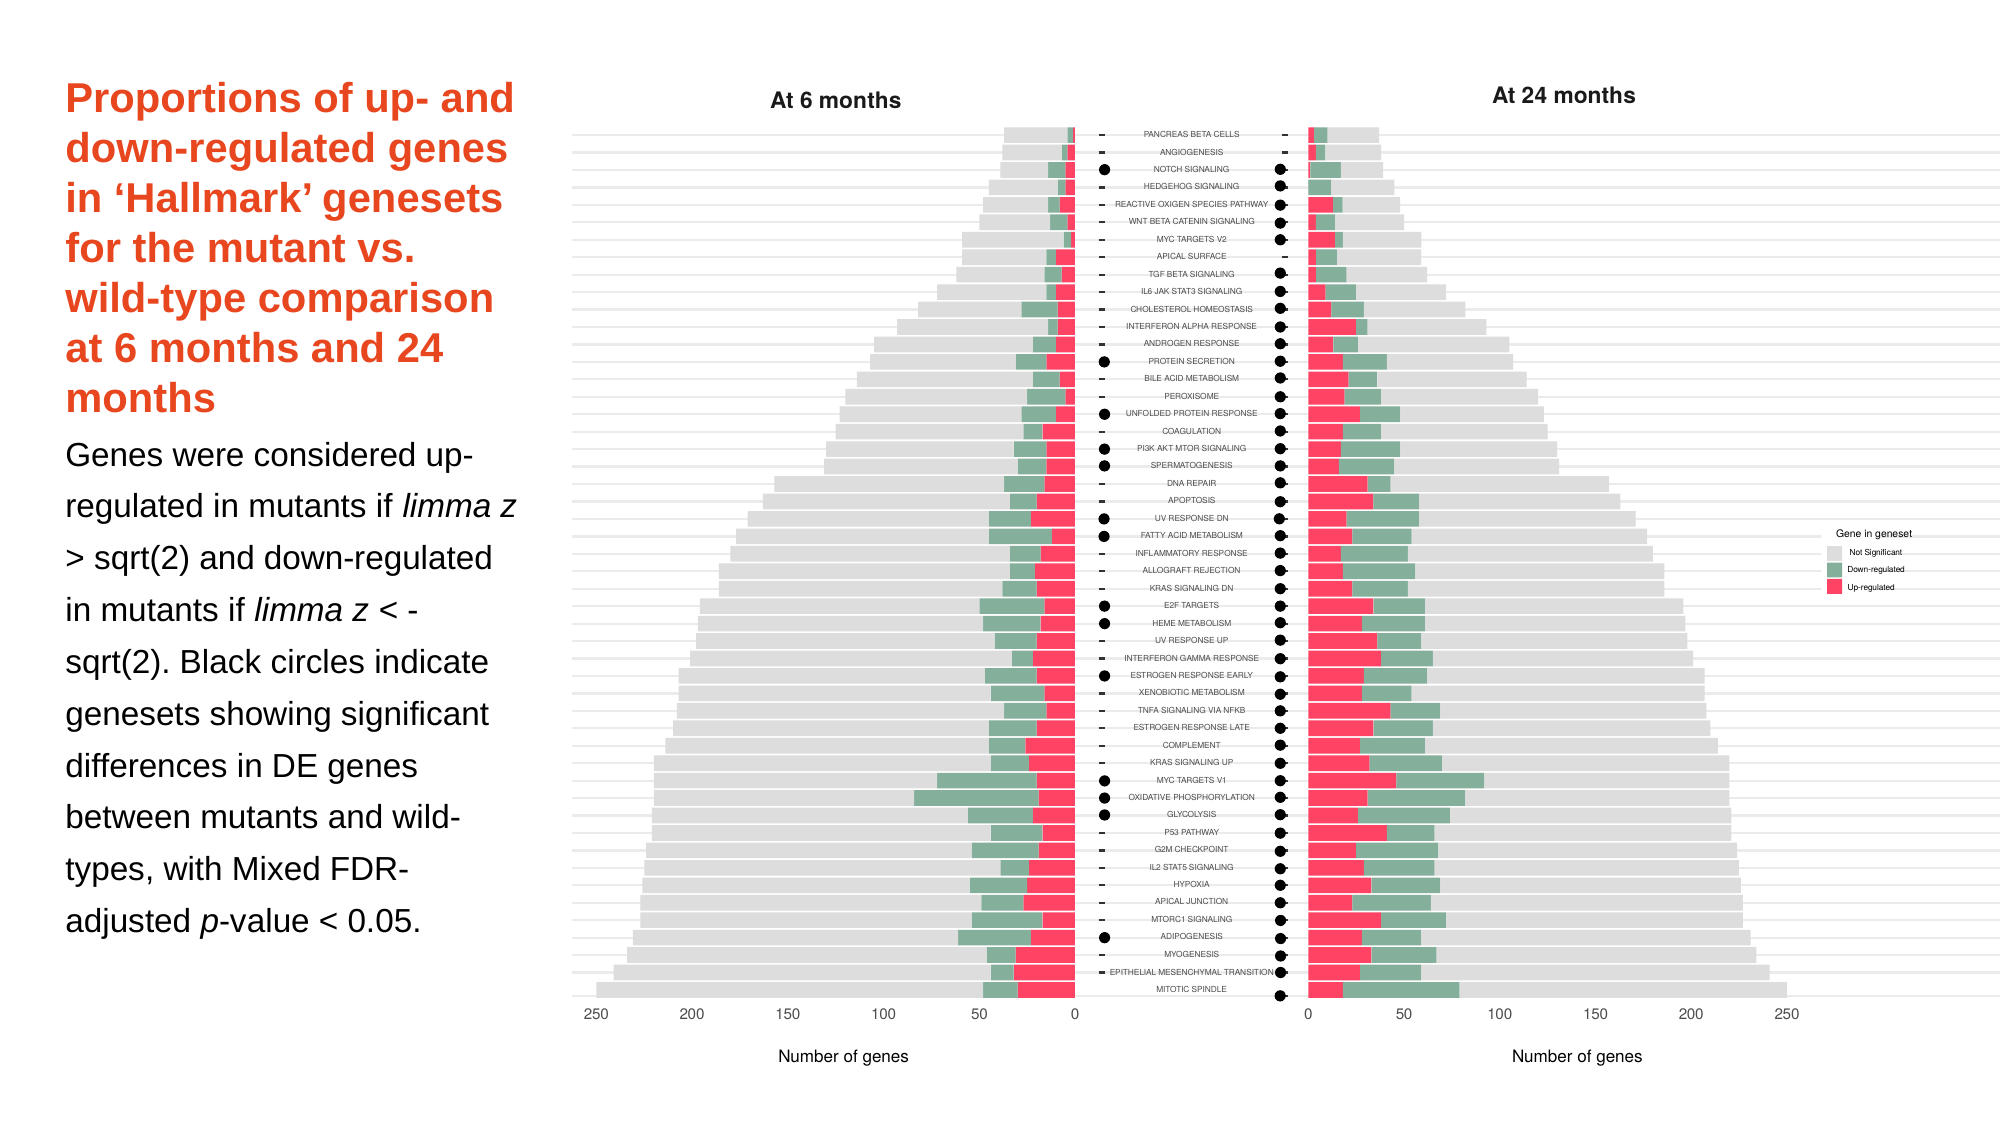

Proportions of up- and down-regulated genes in ‘Hallmark’ genesets for the mutant vs. wild-type comparison at 6 months and 24 months
Genes were considered up-regulated in mutants if limma z > sqrt(2) and down-regulated in mutants if limma z < -sqrt(2). Black circles indicate genesets showing significant differences in DE genes between mutants and wild-types, with Mixed FDR-adjusted p-value < 0.05.

At 24 months
At 6 months

 PANCREAS BETA CELLS

 ANGIOGENESIS

 NOTCH SIGNALING

 HEDGEHOG SIGNALING

 REACTIVE OXIGEN SPECIES PATHWAY

 WNT BETA CATENIN SIGNALING

 MYC TARGETS V2

 APICAL SURFACE

 TGF BETA SIGNALING

 IL6 JAK STAT3 SIGNALING

 CHOLESTEROL HOMEOSTASIS

 INTERFERON ALPHA RESPONSE

 ANDROGEN RESPONSE

 PROTEIN SECRETION

 BILE ACID METABOLISM

 PEROXISOME

 UNFOLDED PROTEIN RESPONSE

 COAGULATION

 PI3K AKT MTOR SIGNALING

 SPERMATOGENESIS

 DNA REPAIR

 APOPTOSIS

 UV RESPONSE DN

Gene in geneset
 FATTY ACID METABOLISM

Not Significant
 INFLAMMATORY RESPONSE

Down-regulated
 ALLOGRAFT REJECTION

Up-regulated
 KRAS SIGNALING DN

 E2F TARGETS

 HEME METABOLISM

 UV RESPONSE UP

 INTERFERON GAMMA RESPONSE

 ESTROGEN RESPONSE EARLY

 XENOBIOTIC METABOLISM

 TNFA SIGNALING VIA NFKB

 ESTROGEN RESPONSE LATE

 COMPLEMENT

 KRAS SIGNALING UP

 MYC TARGETS V1

 OXIDATIVE PHOSPHORYLATION

 GLYCOLYSIS

 P53 PATHWAY

 G2M CHECKPOINT

 IL2 STAT5 SIGNALING

 HYPOXIA

 APICAL JUNCTION

 MTORC1 SIGNALING

 ADIPOGENESIS

 MYOGENESIS

 EPITHELIAL MESENCHYMAL TRANSITION

 MITOTIC SPINDLE

0
50
100
150
200
250
0
50
100
150
200
250
Number of genes
Number of genes